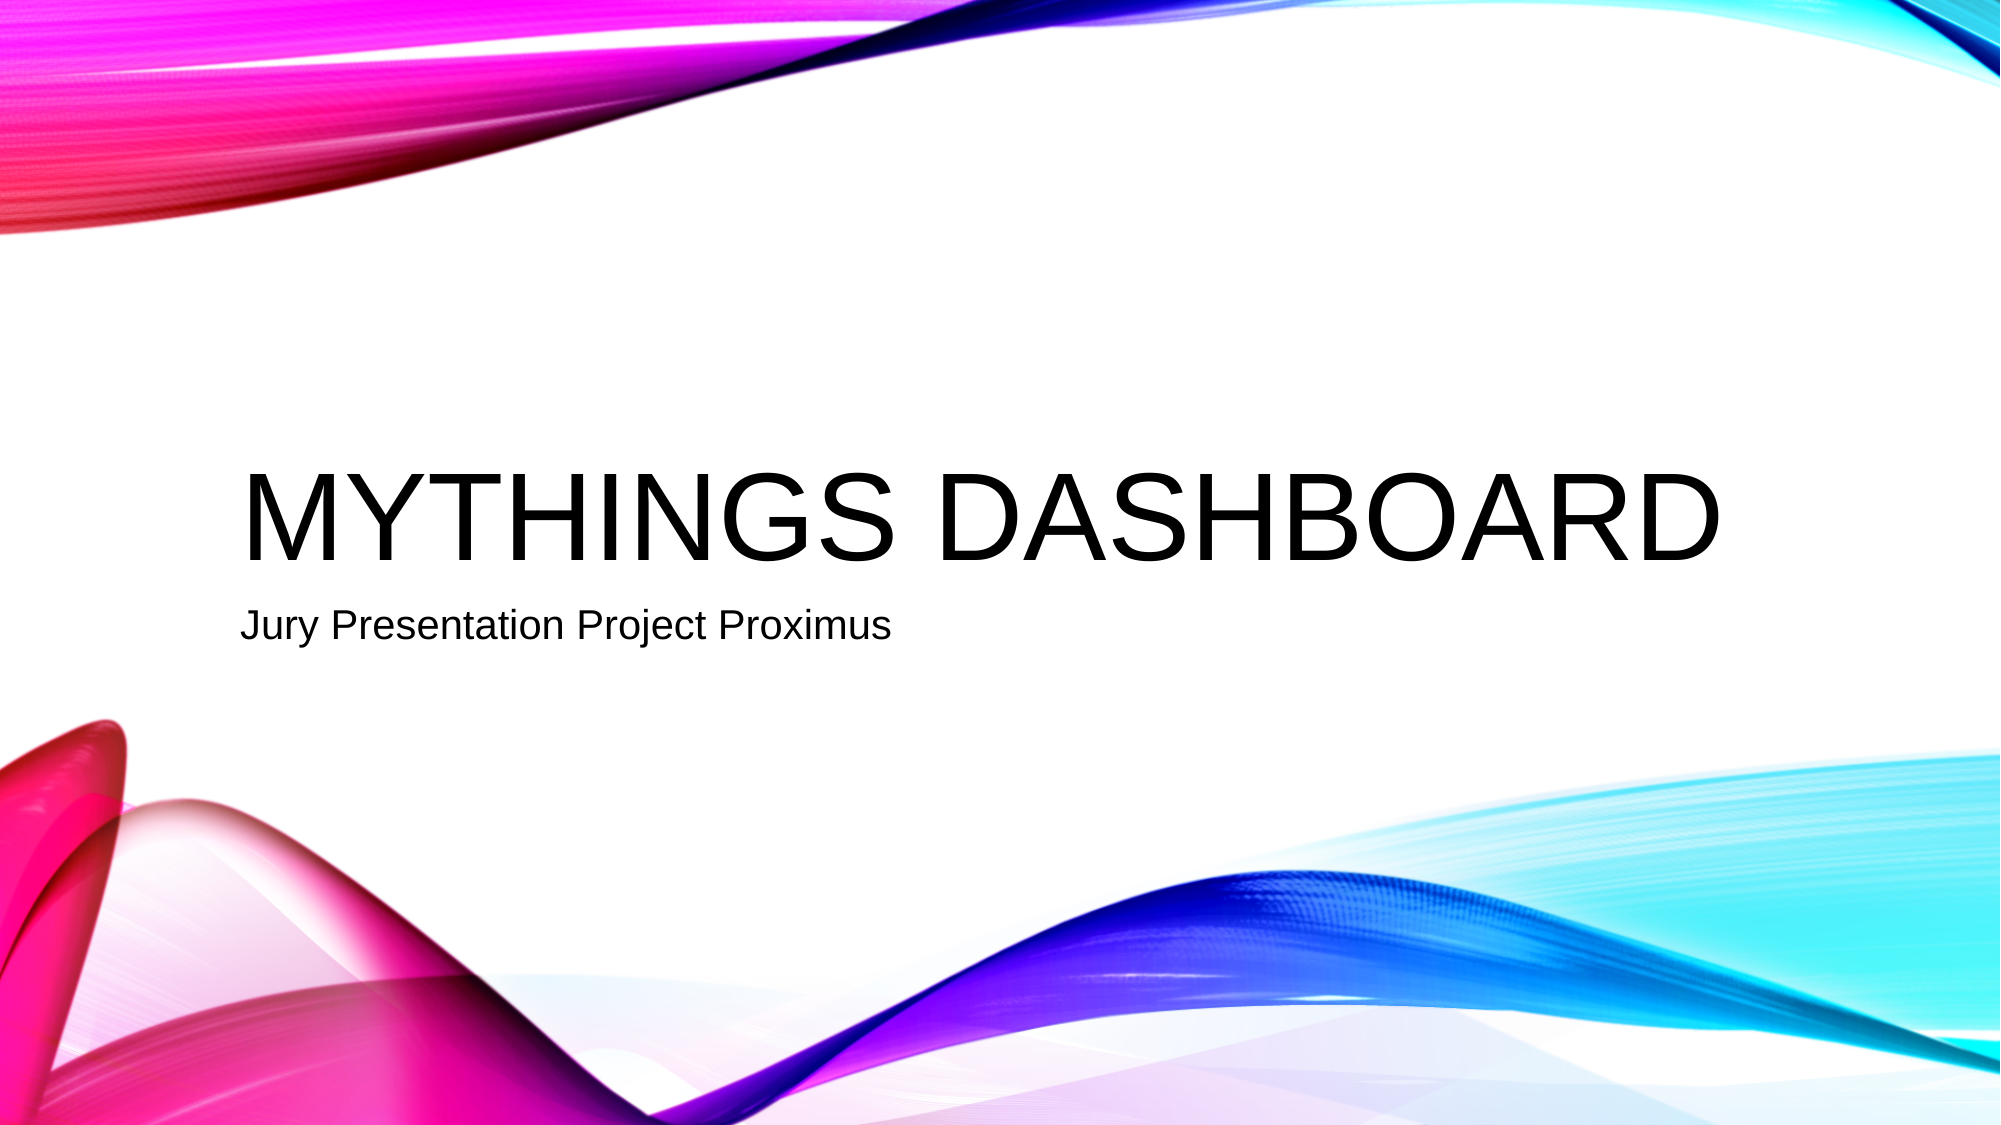

# Mythings Dashboard
Jury Presentation Project Proximus